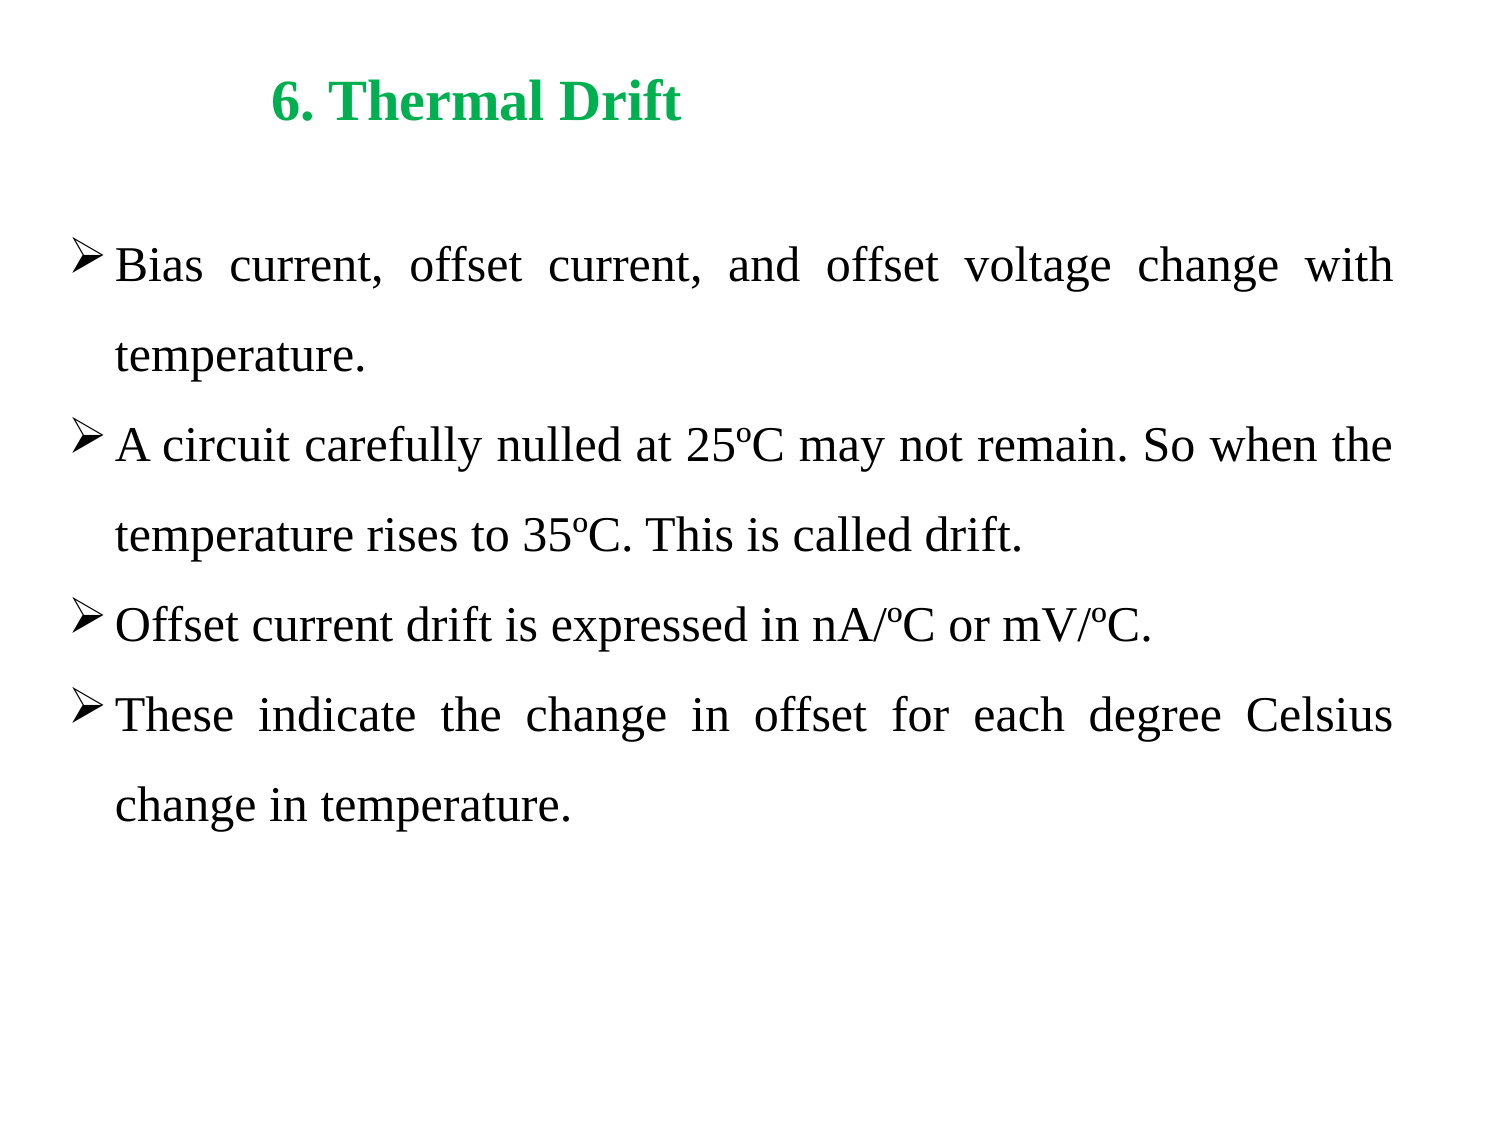

6. Thermal Drift
Bias current, offset current, and offset voltage change with temperature.
A circuit carefully nulled at 25ºC may not remain. So when the temperature rises to 35ºC. This is called drift.
Offset current drift is expressed in nA/ºC or mV/ºC.
These indicate the change in offset for each degree Celsius change in temperature.